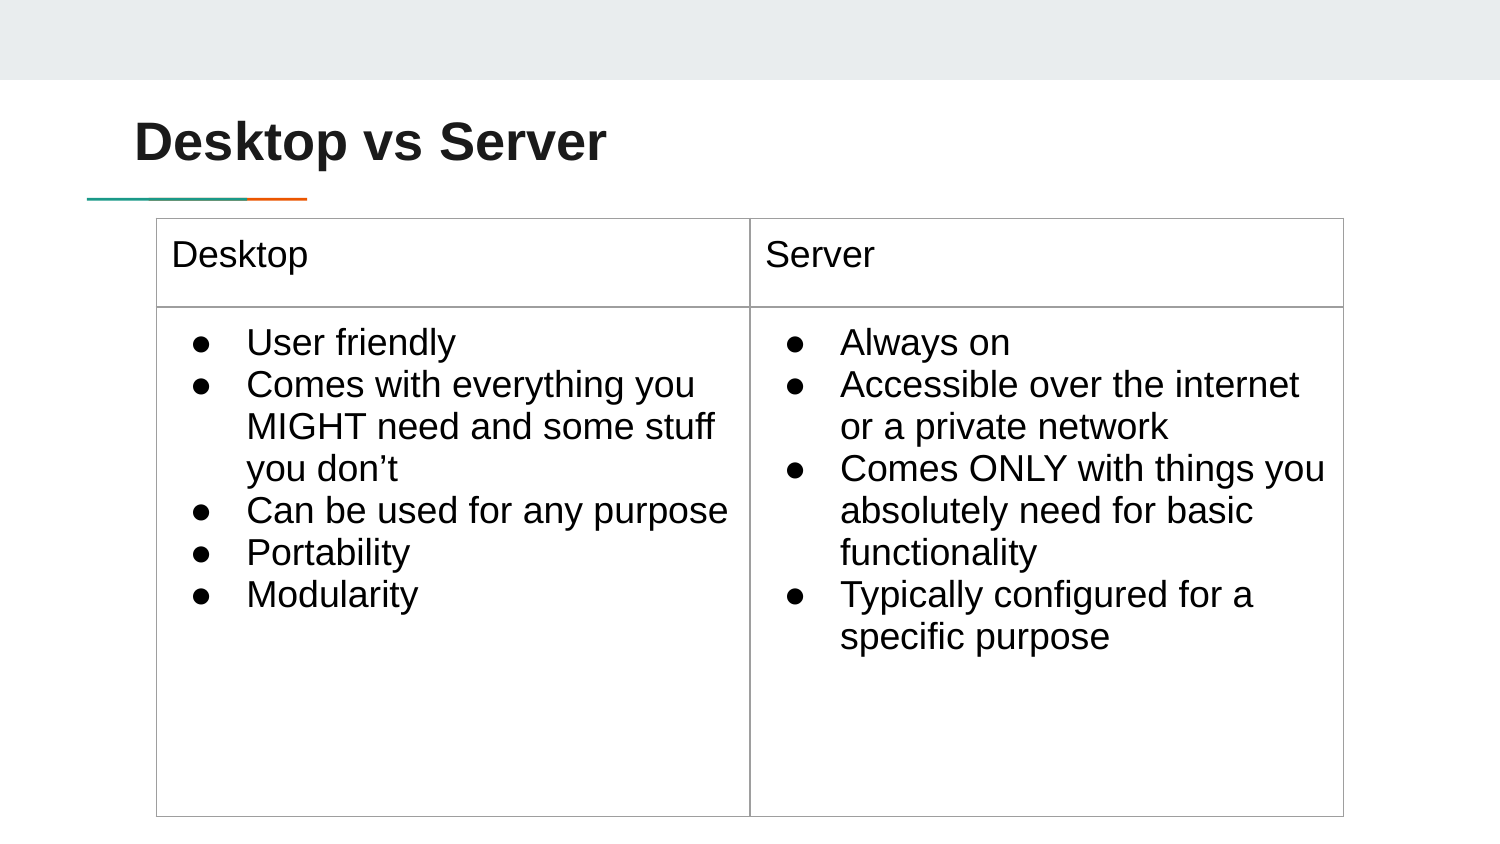

# Desktop vs Server
| Desktop | Server |
| --- | --- |
| User friendly Comes with everything you MIGHT need and some stuff you don’t Can be used for any purpose Portability Modularity | Always on Accessible over the internet or a private network Comes ONLY with things you absolutely need for basic functionality Typically configured for a specific purpose |